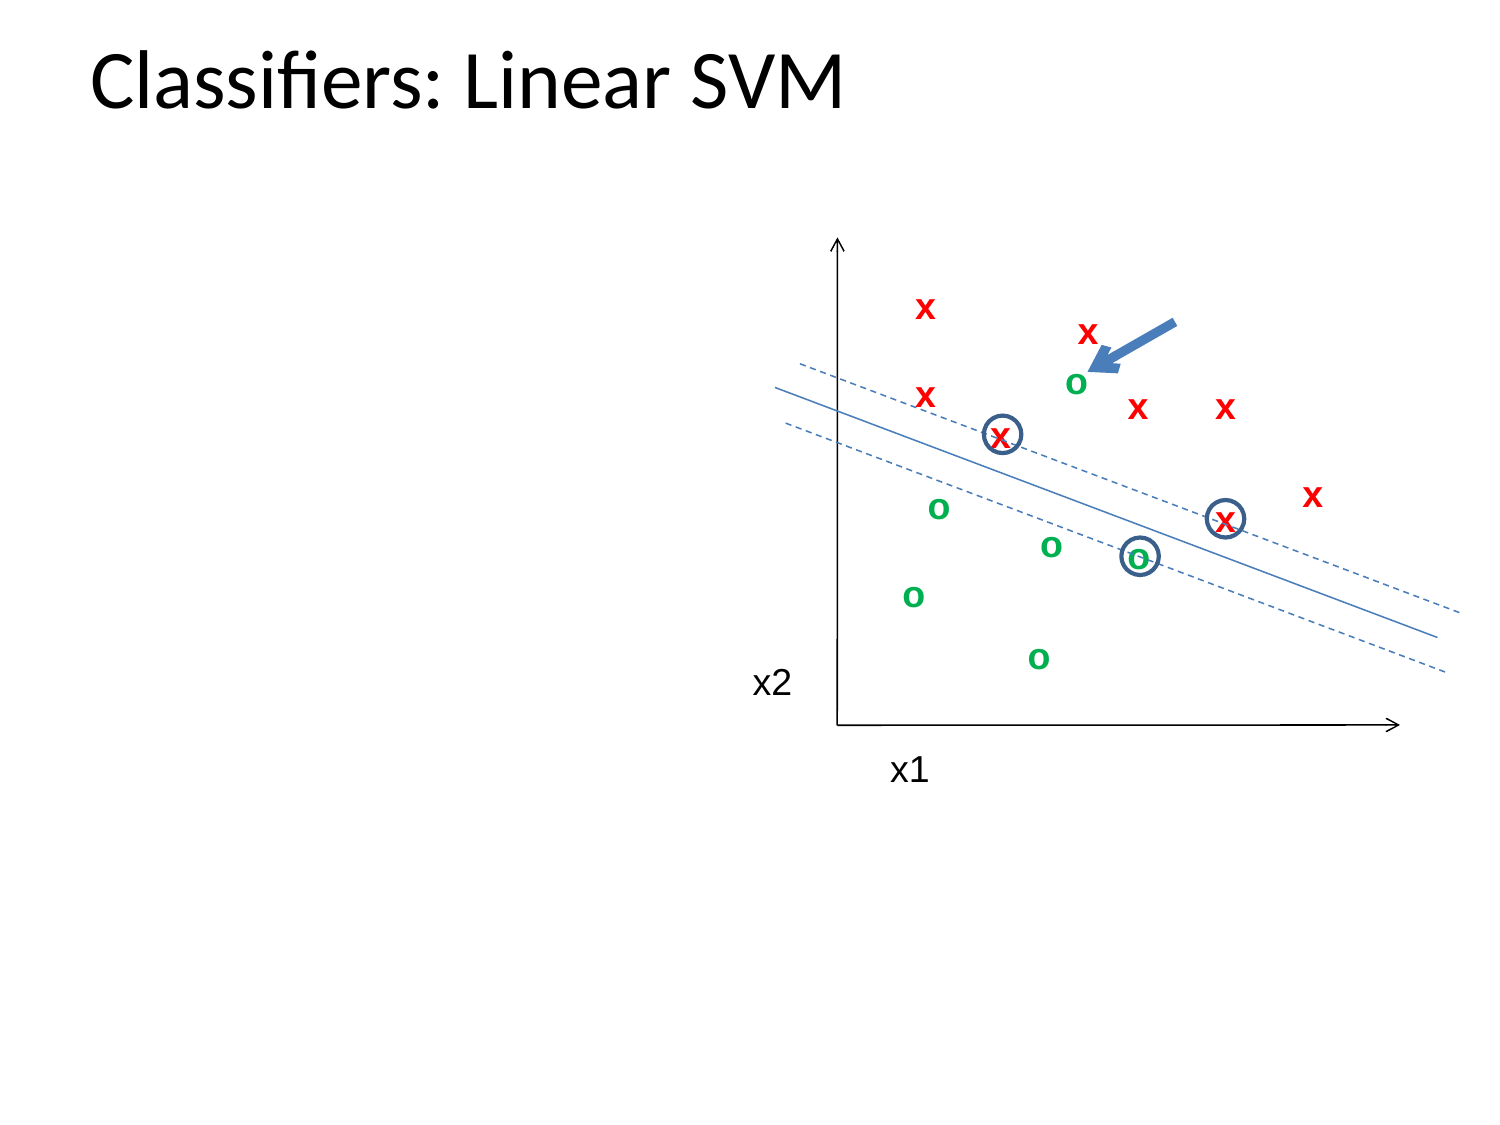

# Classifiers: Linear SVM

x
x
o
x
x
x
x
x
o
x
o
o
o
o
x2
x1